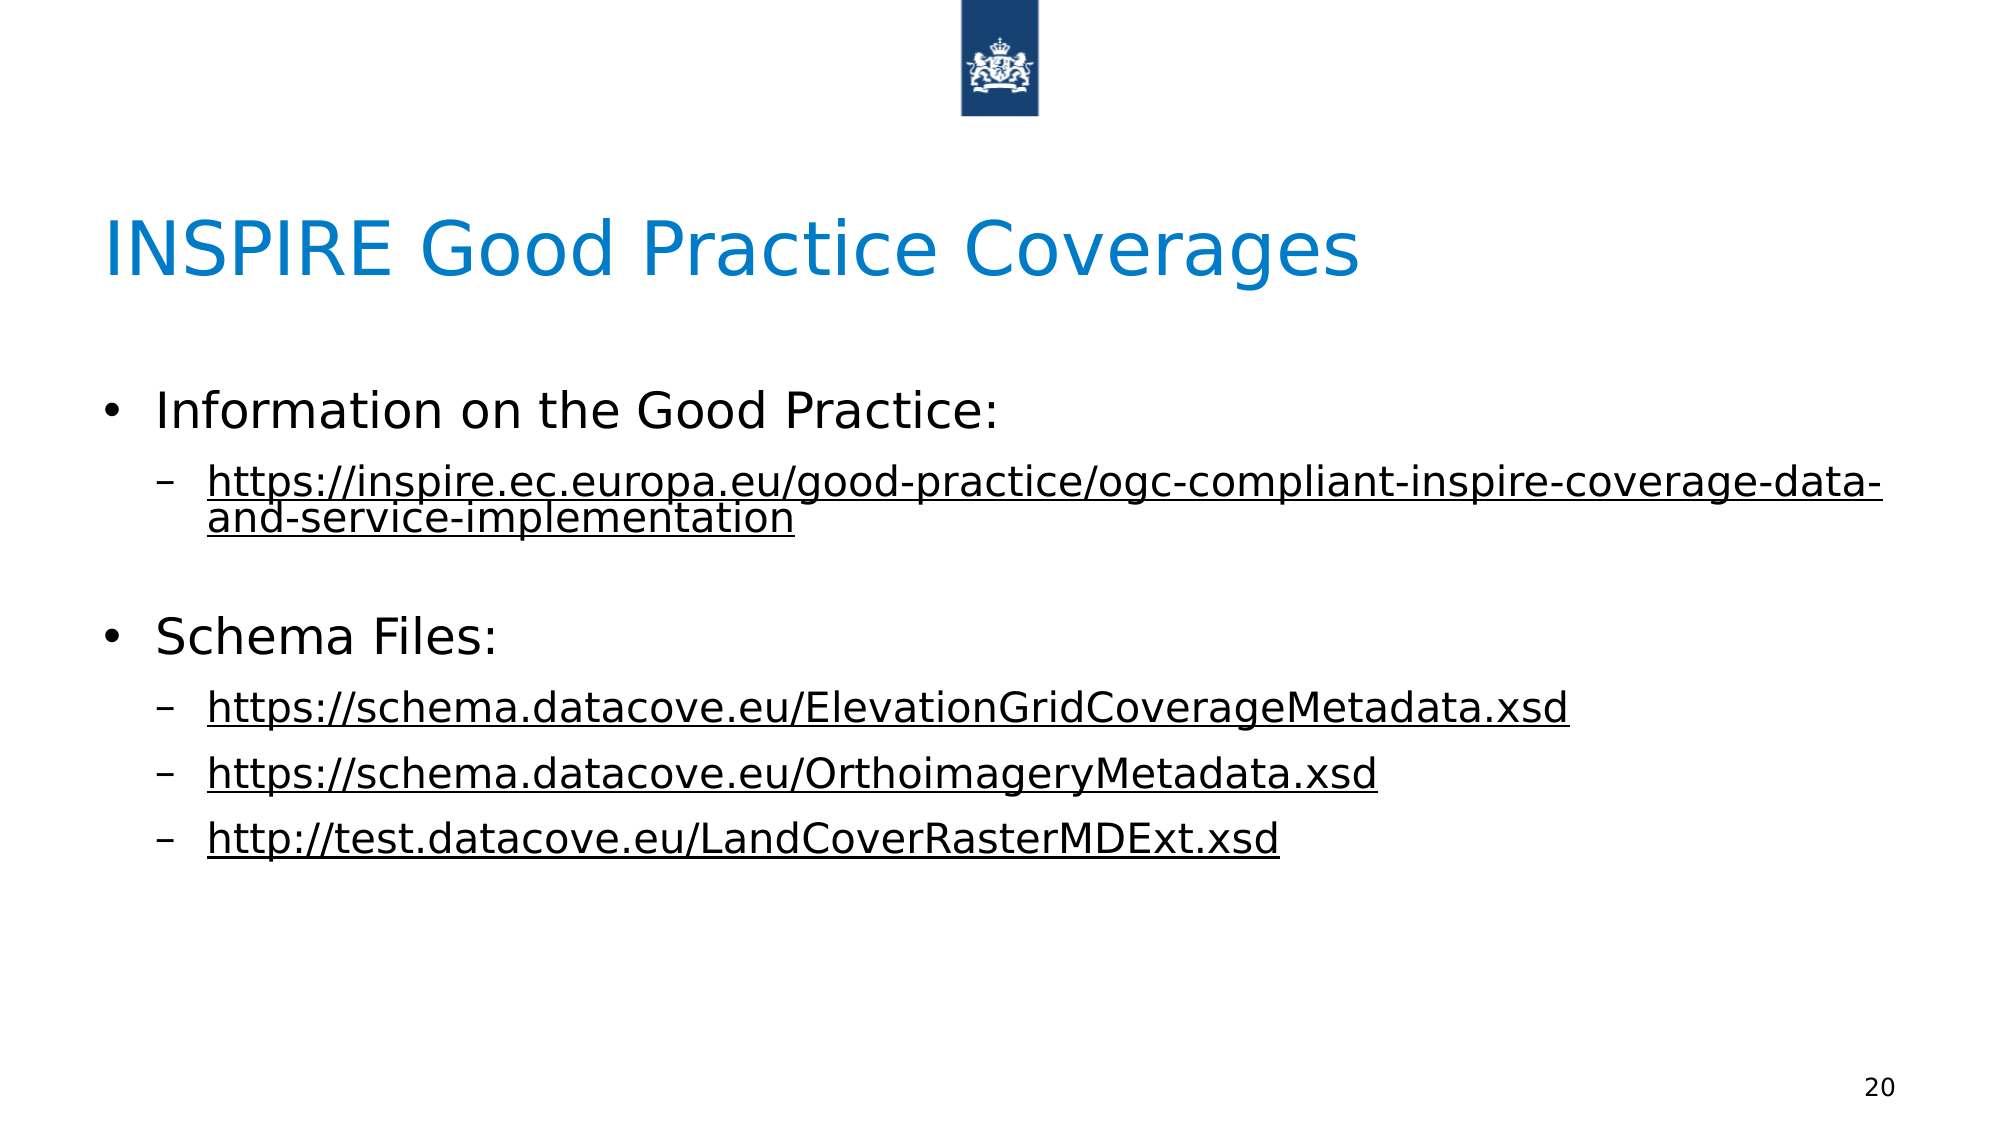

# INSPIRE Good Practice Coverages
Information on the Good Practice:
https://inspire.ec.europa.eu/good-practice/ogc-compliant-inspire-coverage-data-and-service-implementation
Schema Files:
https://schema.datacove.eu/ElevationGridCoverageMetadata.xsd
https://schema.datacove.eu/OrthoimageryMetadata.xsd
http://test.datacove.eu/LandCoverRasterMDExt.xsd

20